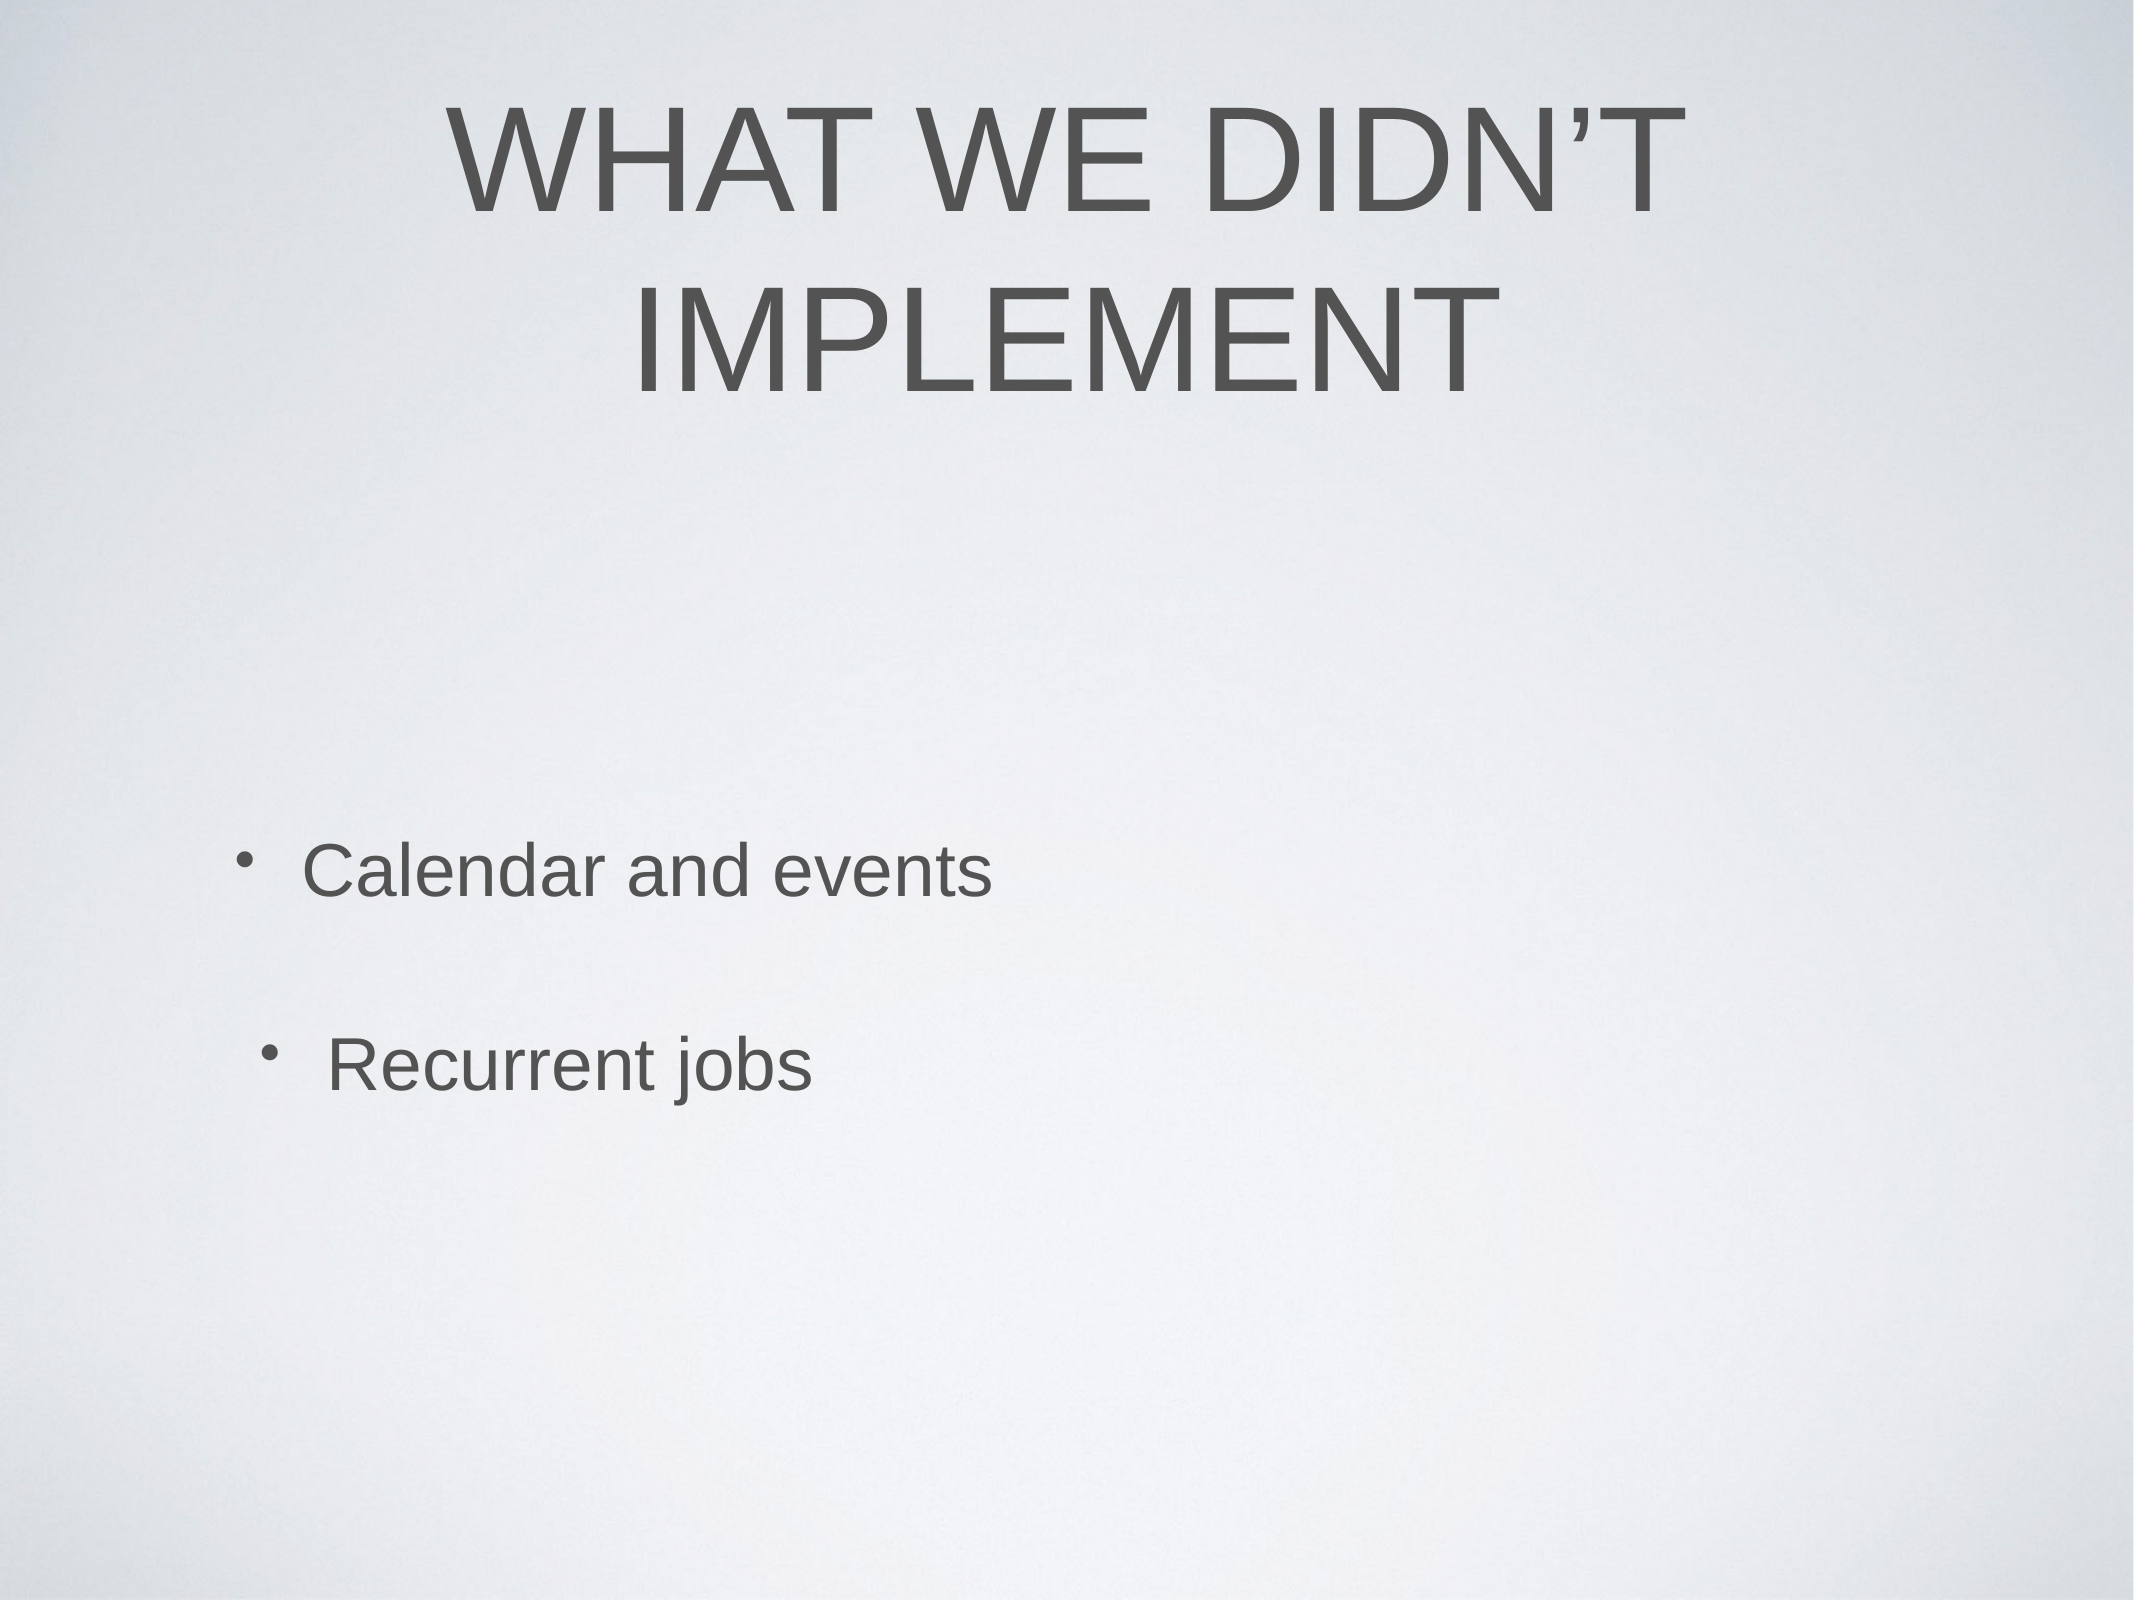

# What we didn’t implement
Calendar and events
Recurrent jobs